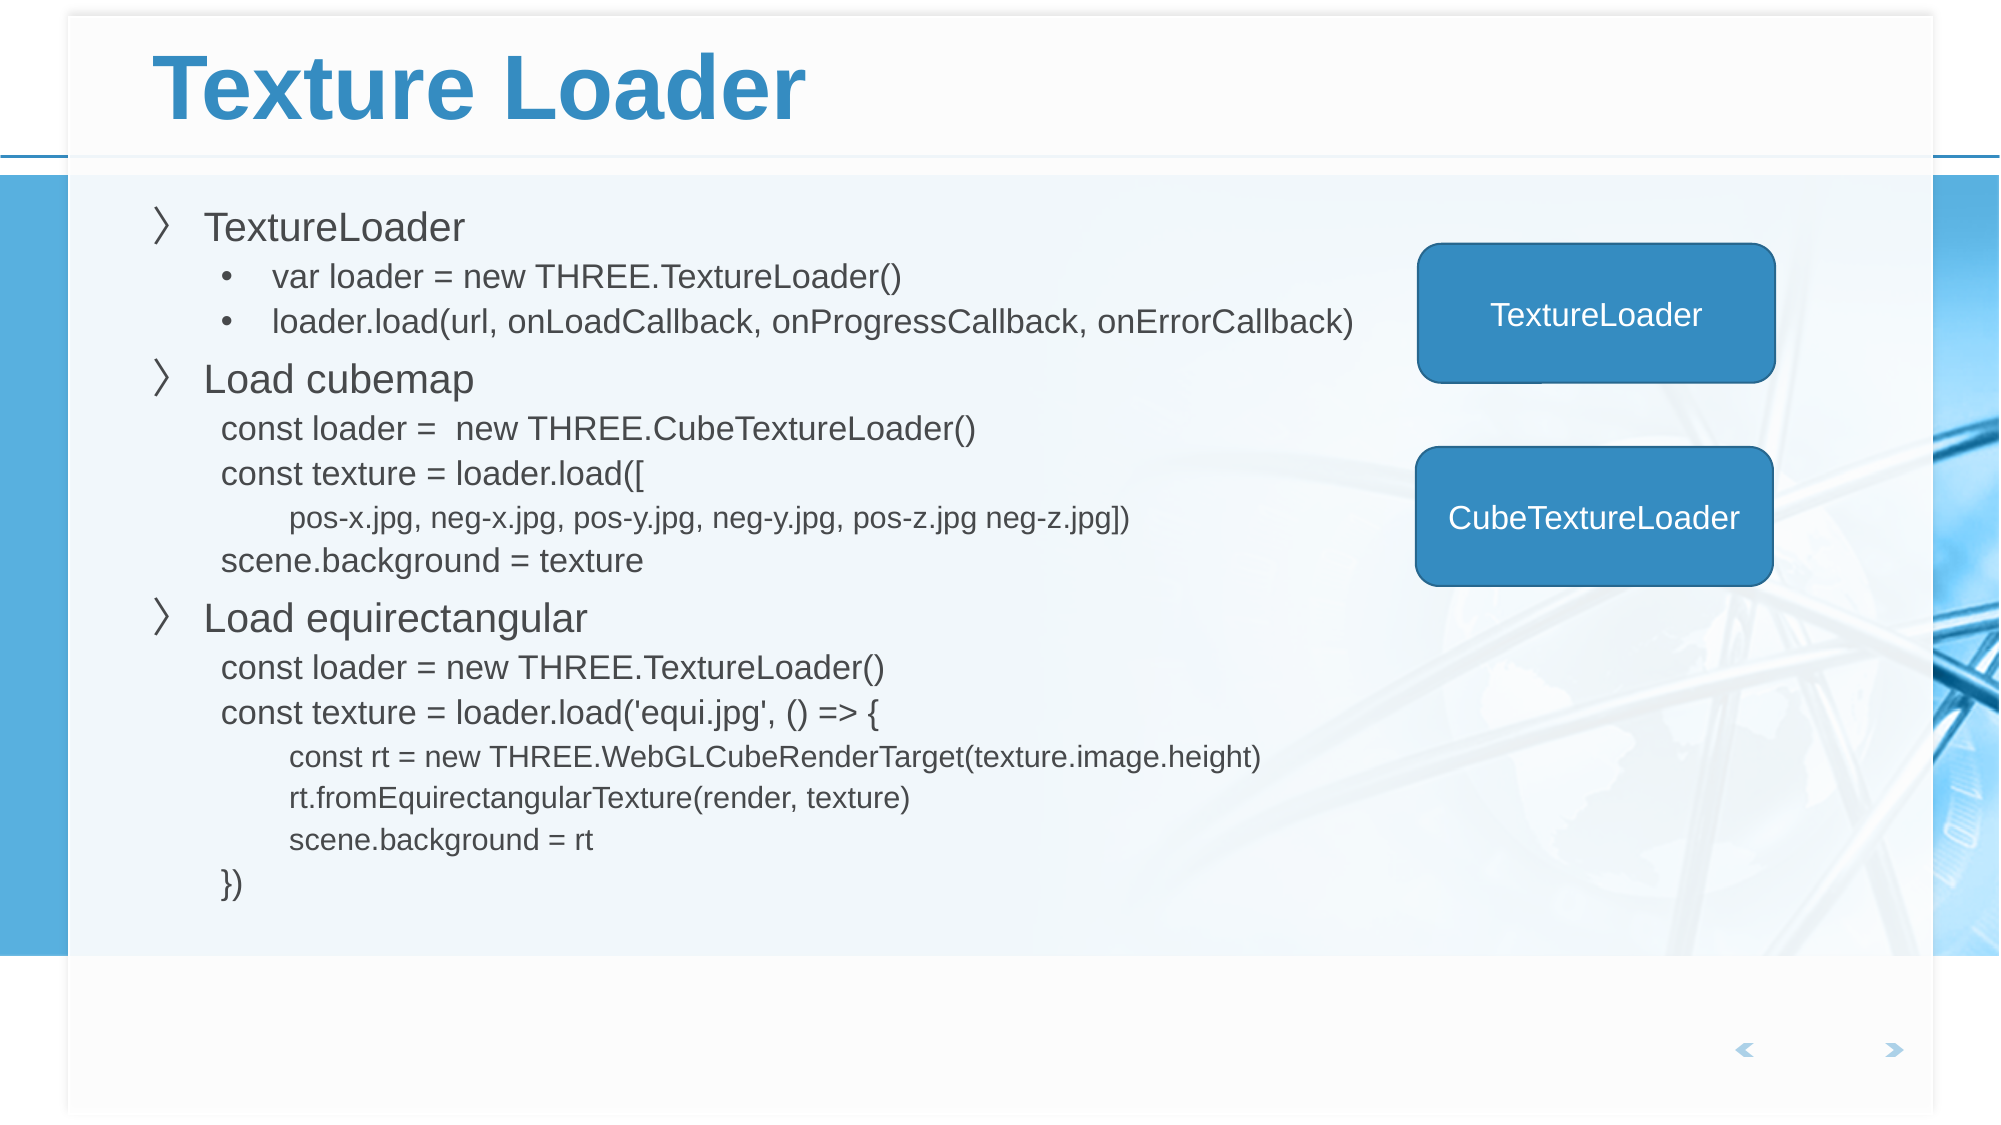

# Texture Loader
TextureLoader
var loader = new THREE.TextureLoader()
loader.load(url, onLoadCallback, onProgressCallback, onErrorCallback)
Load cubemap
const loader =  new THREE.CubeTextureLoader()
const texture = loader.load([
pos-x.jpg, neg-x.jpg, pos-y.jpg, neg-y.jpg, pos-z.jpg neg-z.jpg])
scene.background = texture
Load equirectangular
const loader = new THREE.TextureLoader()
const texture = loader.load('equi.jpg', () => {
const rt = new THREE.WebGLCubeRenderTarget(texture.image.height)
rt.fromEquirectangularTexture(render, texture)
scene.background = rt
})
TextureLoader
CubeTextureLoader